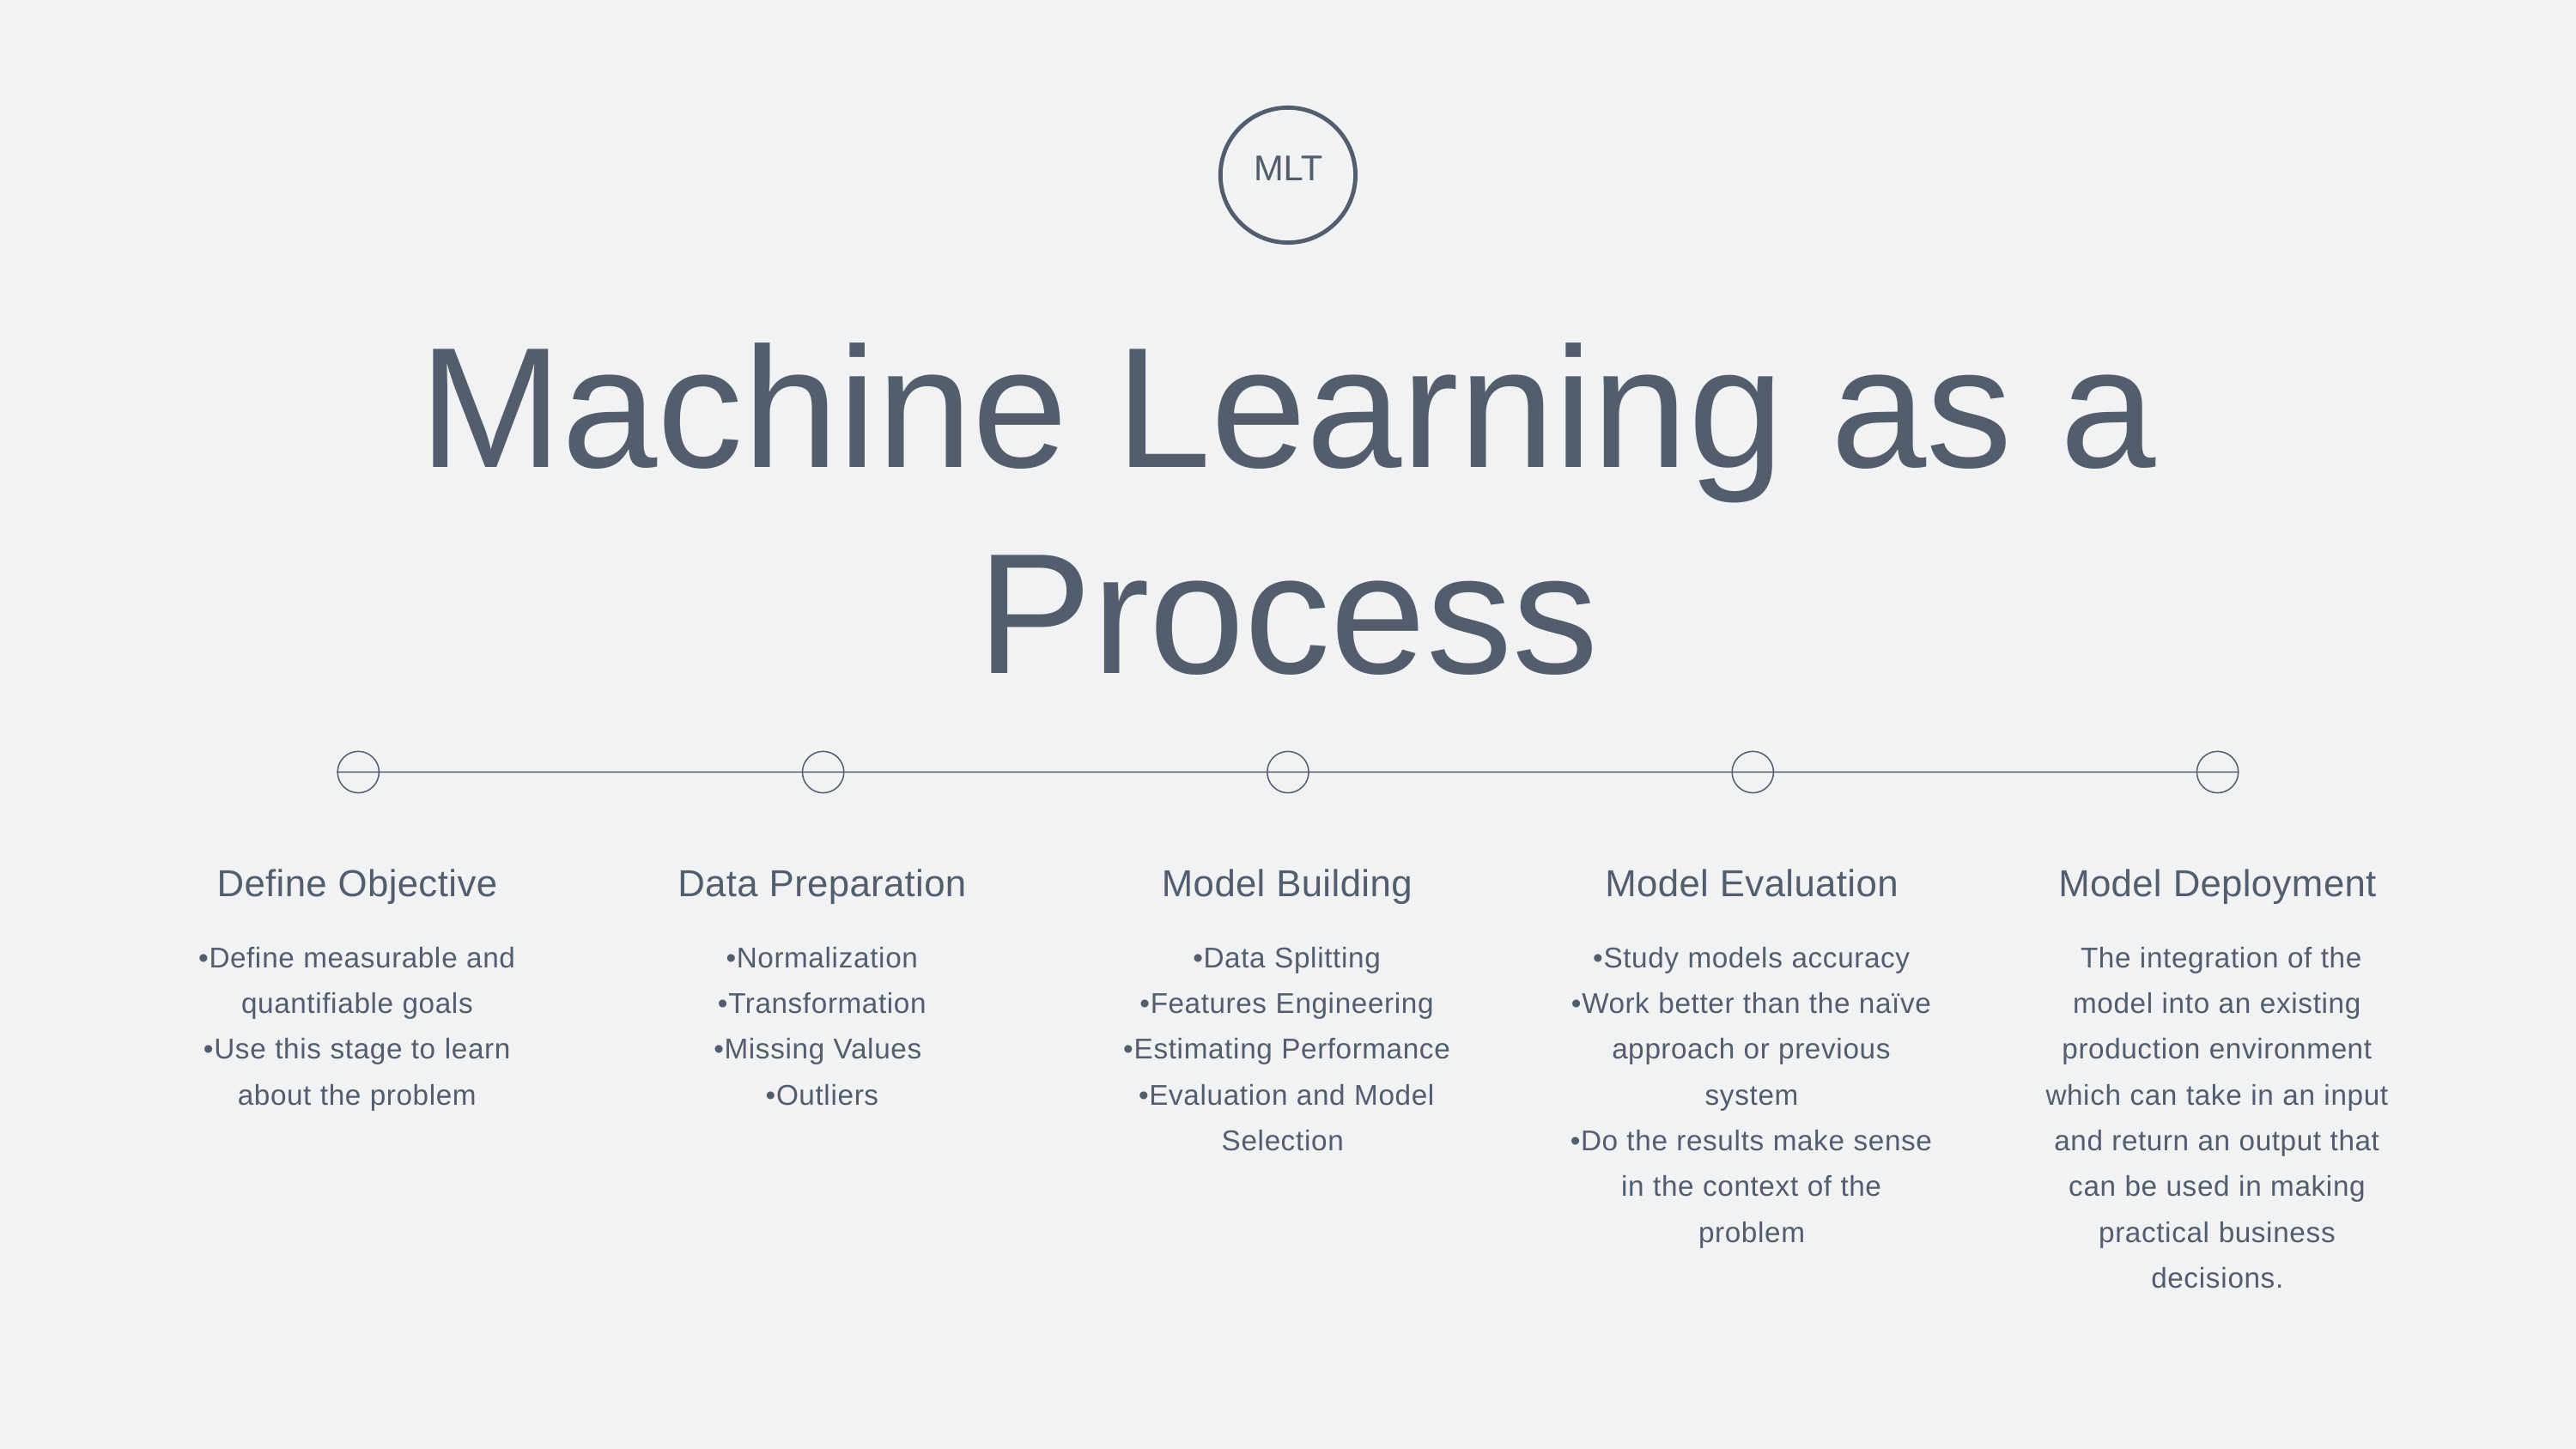

MLT
Machine Learning as a Process

Define Objective
•Define measurable and quantifiable goals
•Use this stage to learn about the problem

Data Preparation
•Normalization
•Transformation
•Missing Values
•Outliers

Model Building
•Data Splitting
•Features Engineering
•Estimating Performance
•Evaluation and Model Selection

Model Evaluation
•Study models accuracy
•Work better than the naïve approach or previous system
•Do the results make sense in the context of the problem

Model Deployment
 The integration of the model into an existing production environment which can take in an input and return an output that can be used in making practical business decisions.